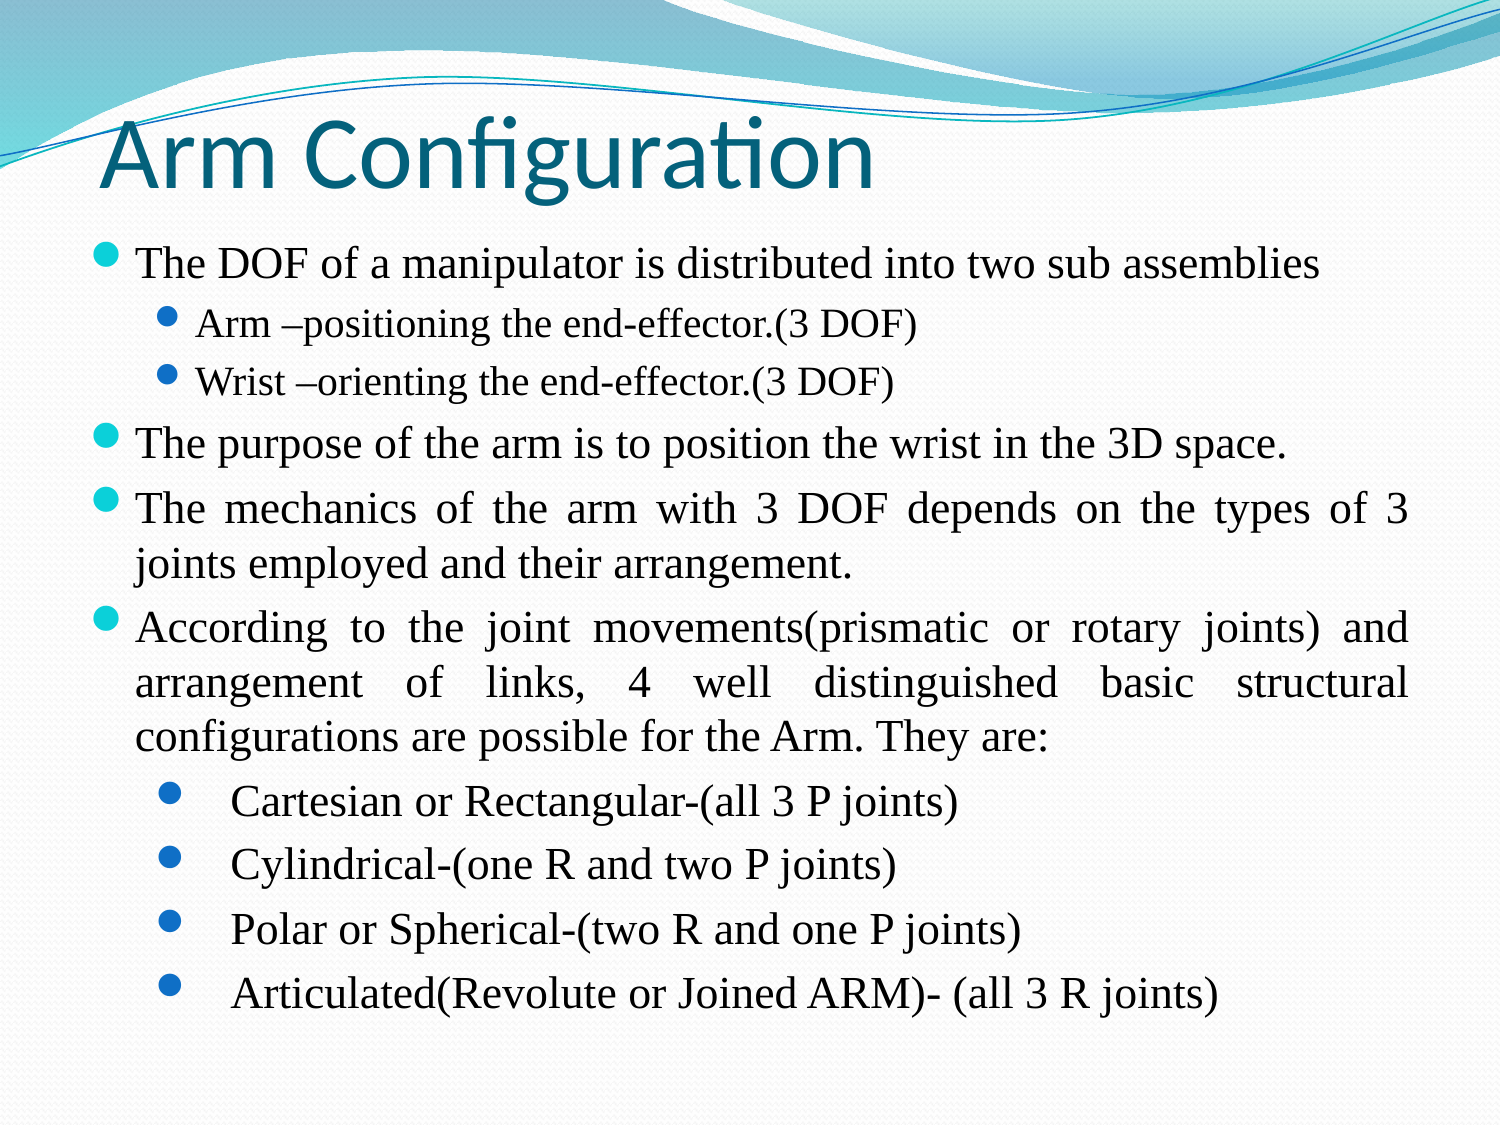

# Arm Configuration
The DOF of a manipulator is distributed into two sub assemblies
Arm –positioning the end-effector.(3 DOF)
Wrist –orienting the end-effector.(3 DOF)
The purpose of the arm is to position the wrist in the 3D space.
The mechanics of the arm with 3 DOF depends on the types of 3 joints employed and their arrangement.
According to the joint movements(prismatic or rotary joints) and arrangement of links, 4 well distinguished basic structural configurations are possible for the Arm. They are:
Cartesian or Rectangular-(all 3 P joints)
Cylindrical-(one R and two P joints)
Polar or Spherical-(two R and one P joints)
Articulated(Revolute or Joined ARM)- (all 3 R joints)